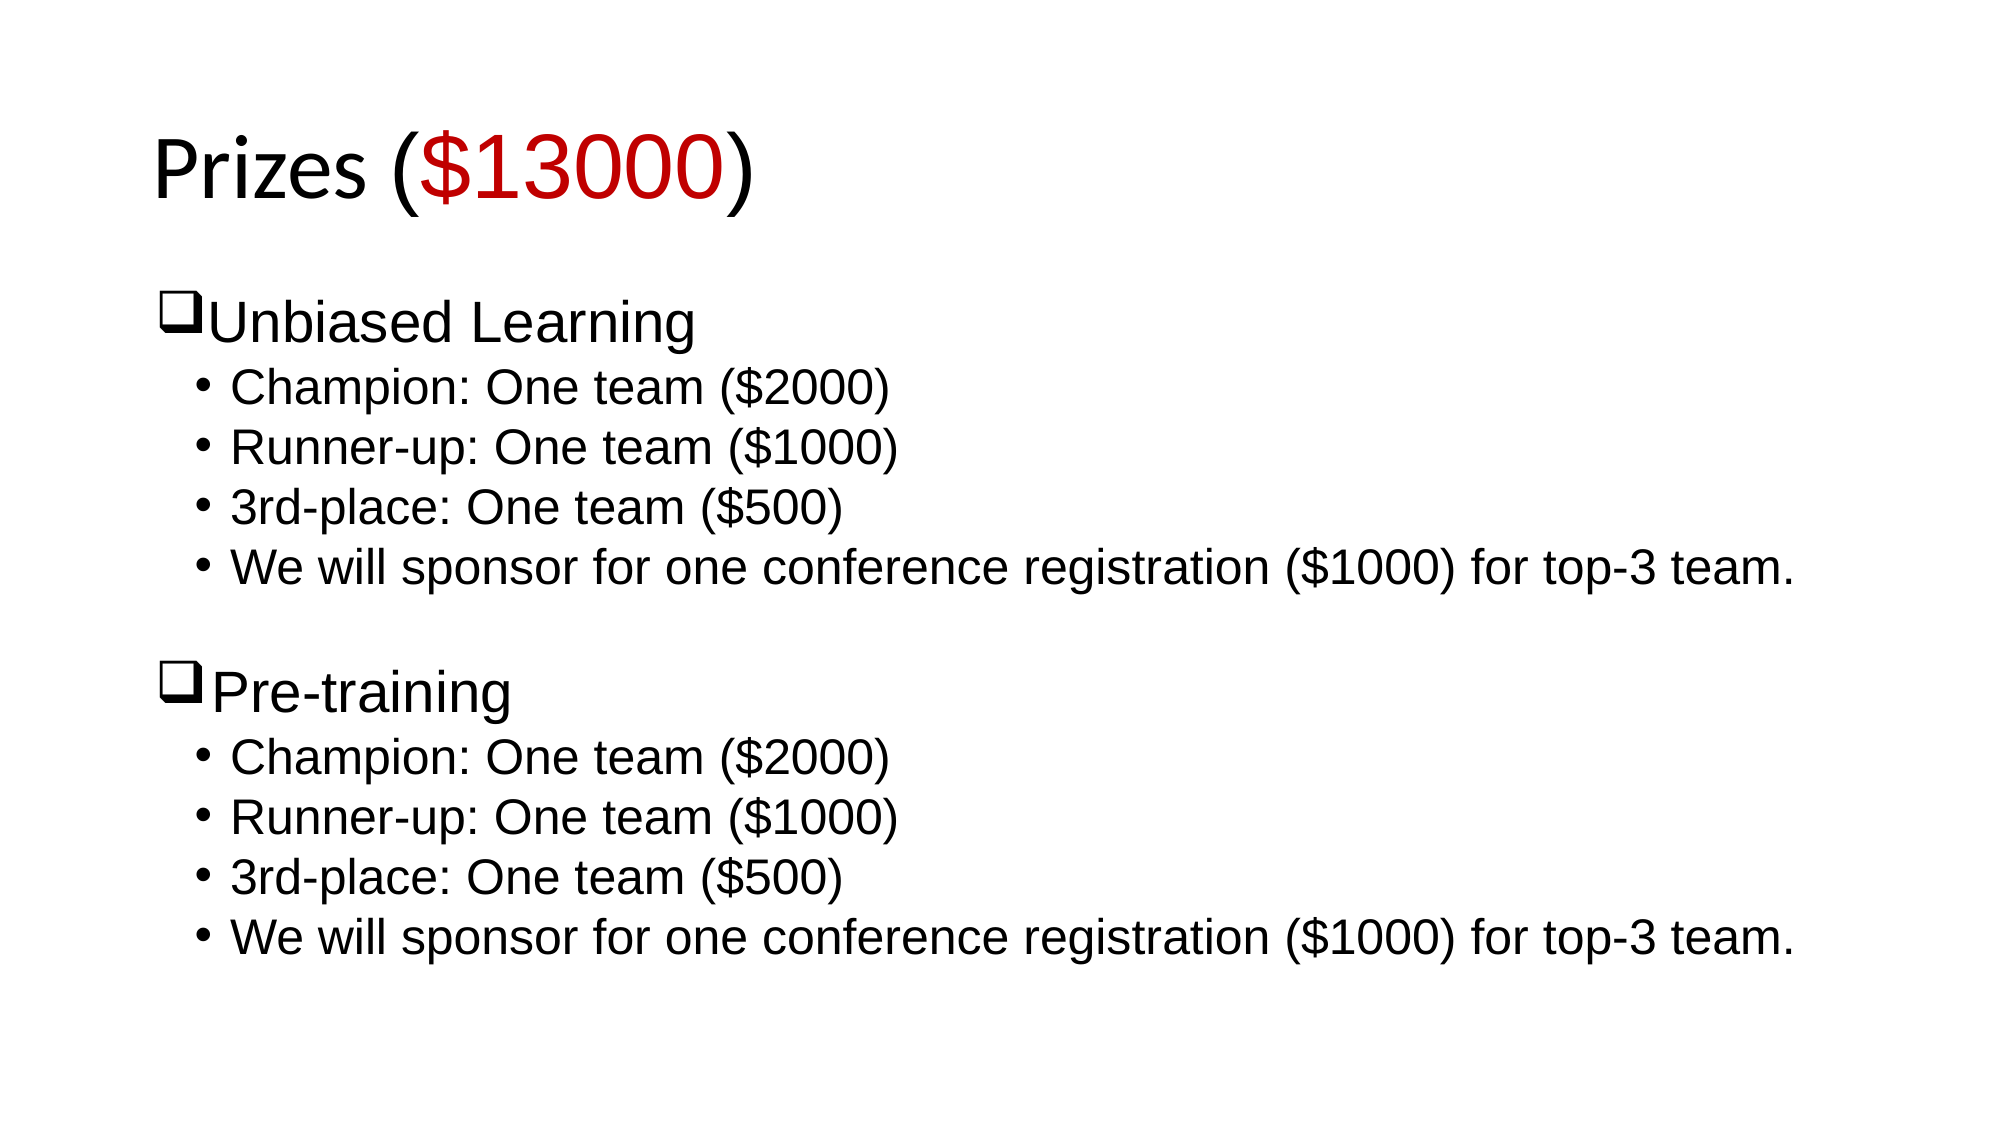

# Prizes ($13000)
Unbiased Learning
Champion: One team ($2000)
Runner-up: One team ($1000)
3rd-place: One team ($500)
We will sponsor for one conference registration ($1000) for top-3 team.

Pre-training
Champion: One team ($2000)
Runner-up: One team ($1000)
3rd-place: One team ($500)
We will sponsor for one conference registration ($1000) for top-3 team.